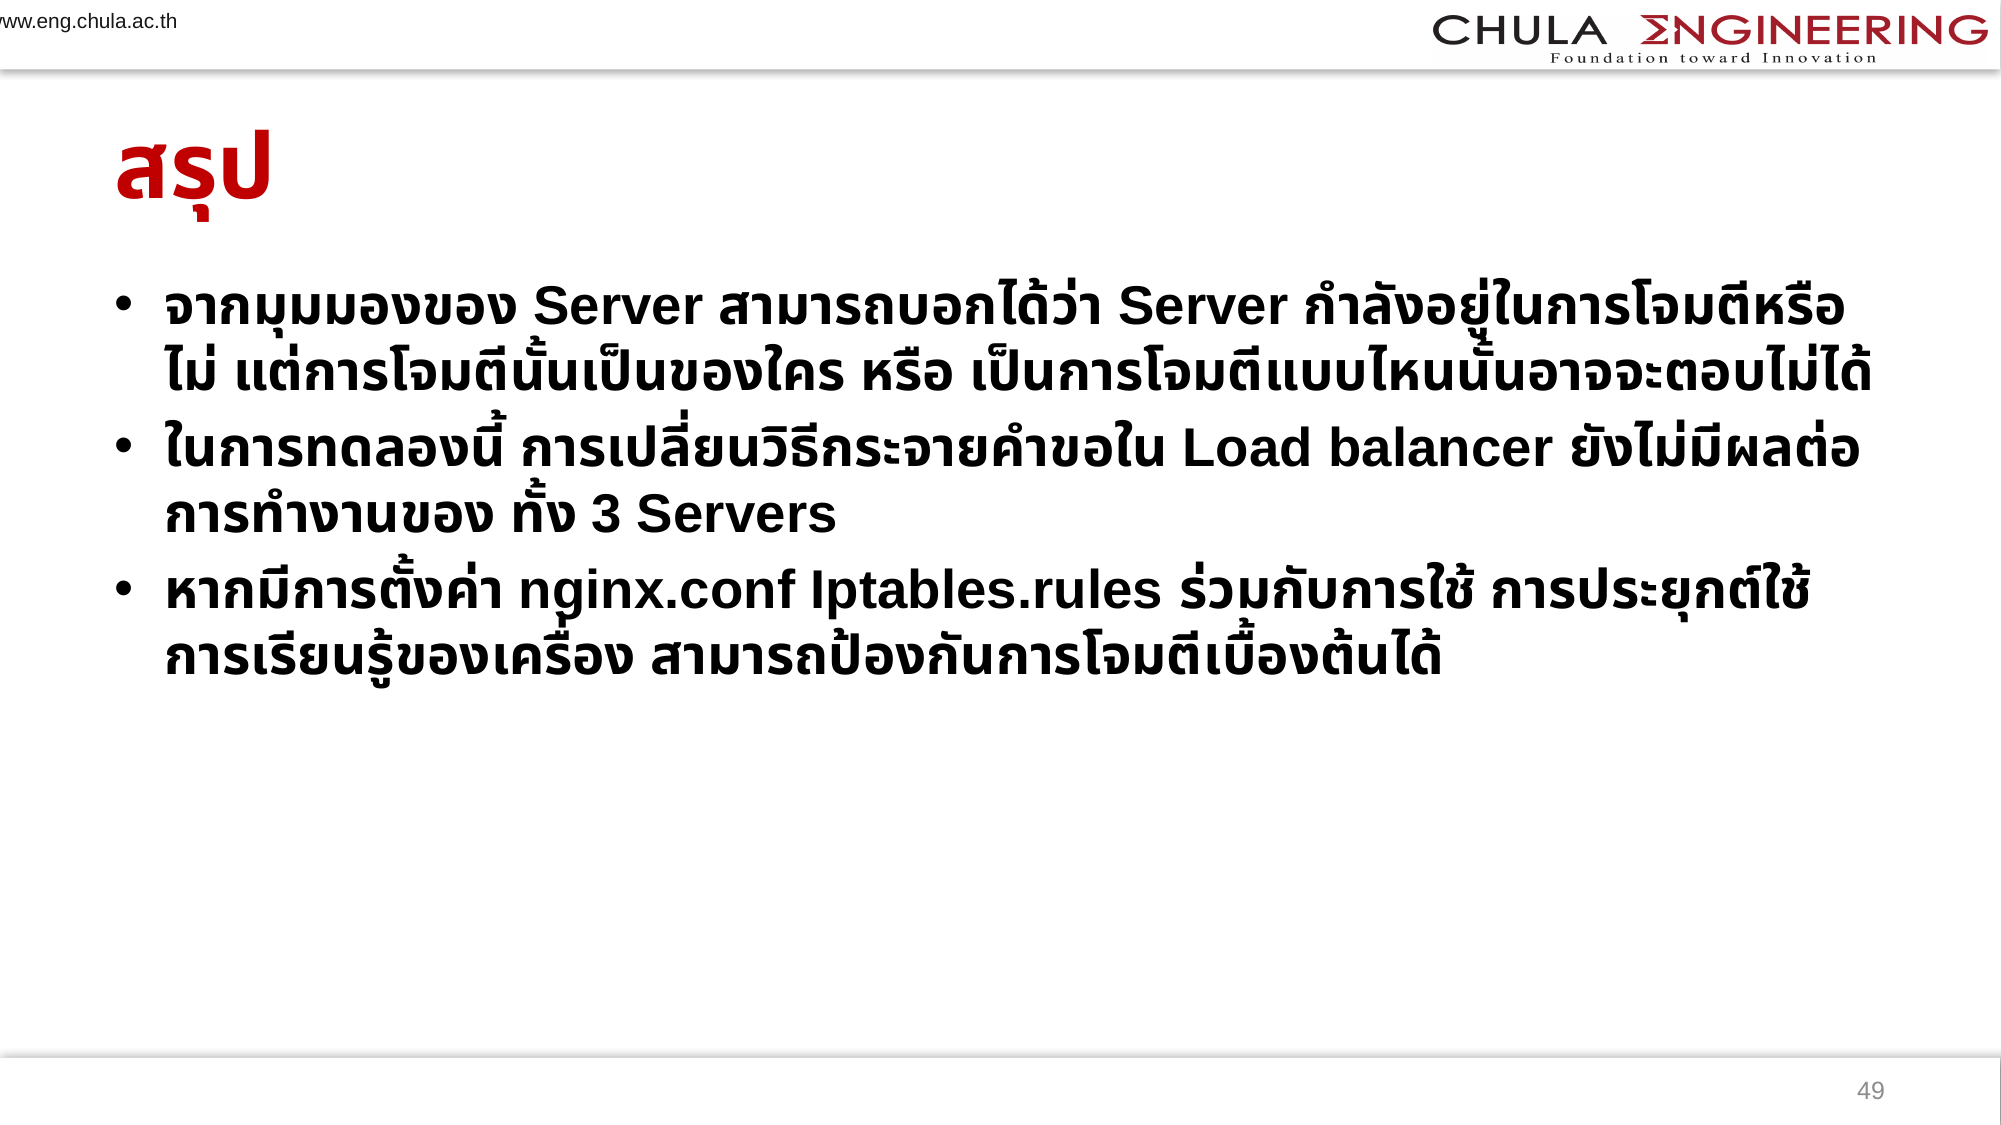

# สรุป
จากมุมมองของ Server สามารถบอกได้ว่า Server กำลังอยู่ในการโจมตีหรือไม่ แต่การโจมตีนั้นเป็นของใคร หรือ เป็นการโจมตีแบบไหนนั้นอาจจะตอบไม่ได้
ในการทดลองนี้ การเปลี่ยนวิธีกระจายคำขอใน Load balancer ยังไม่มีผลต่อการทำงานของ ทั้ง 3 Servers
หากมีการตั้งค่า nginx.conf Iptables.rules ร่วมกับการใช้ การประยุกต์ใช้การเรียนรู้ของเครื่อง สามารถป้องกันการโจมตีเบื้องต้นได้

49